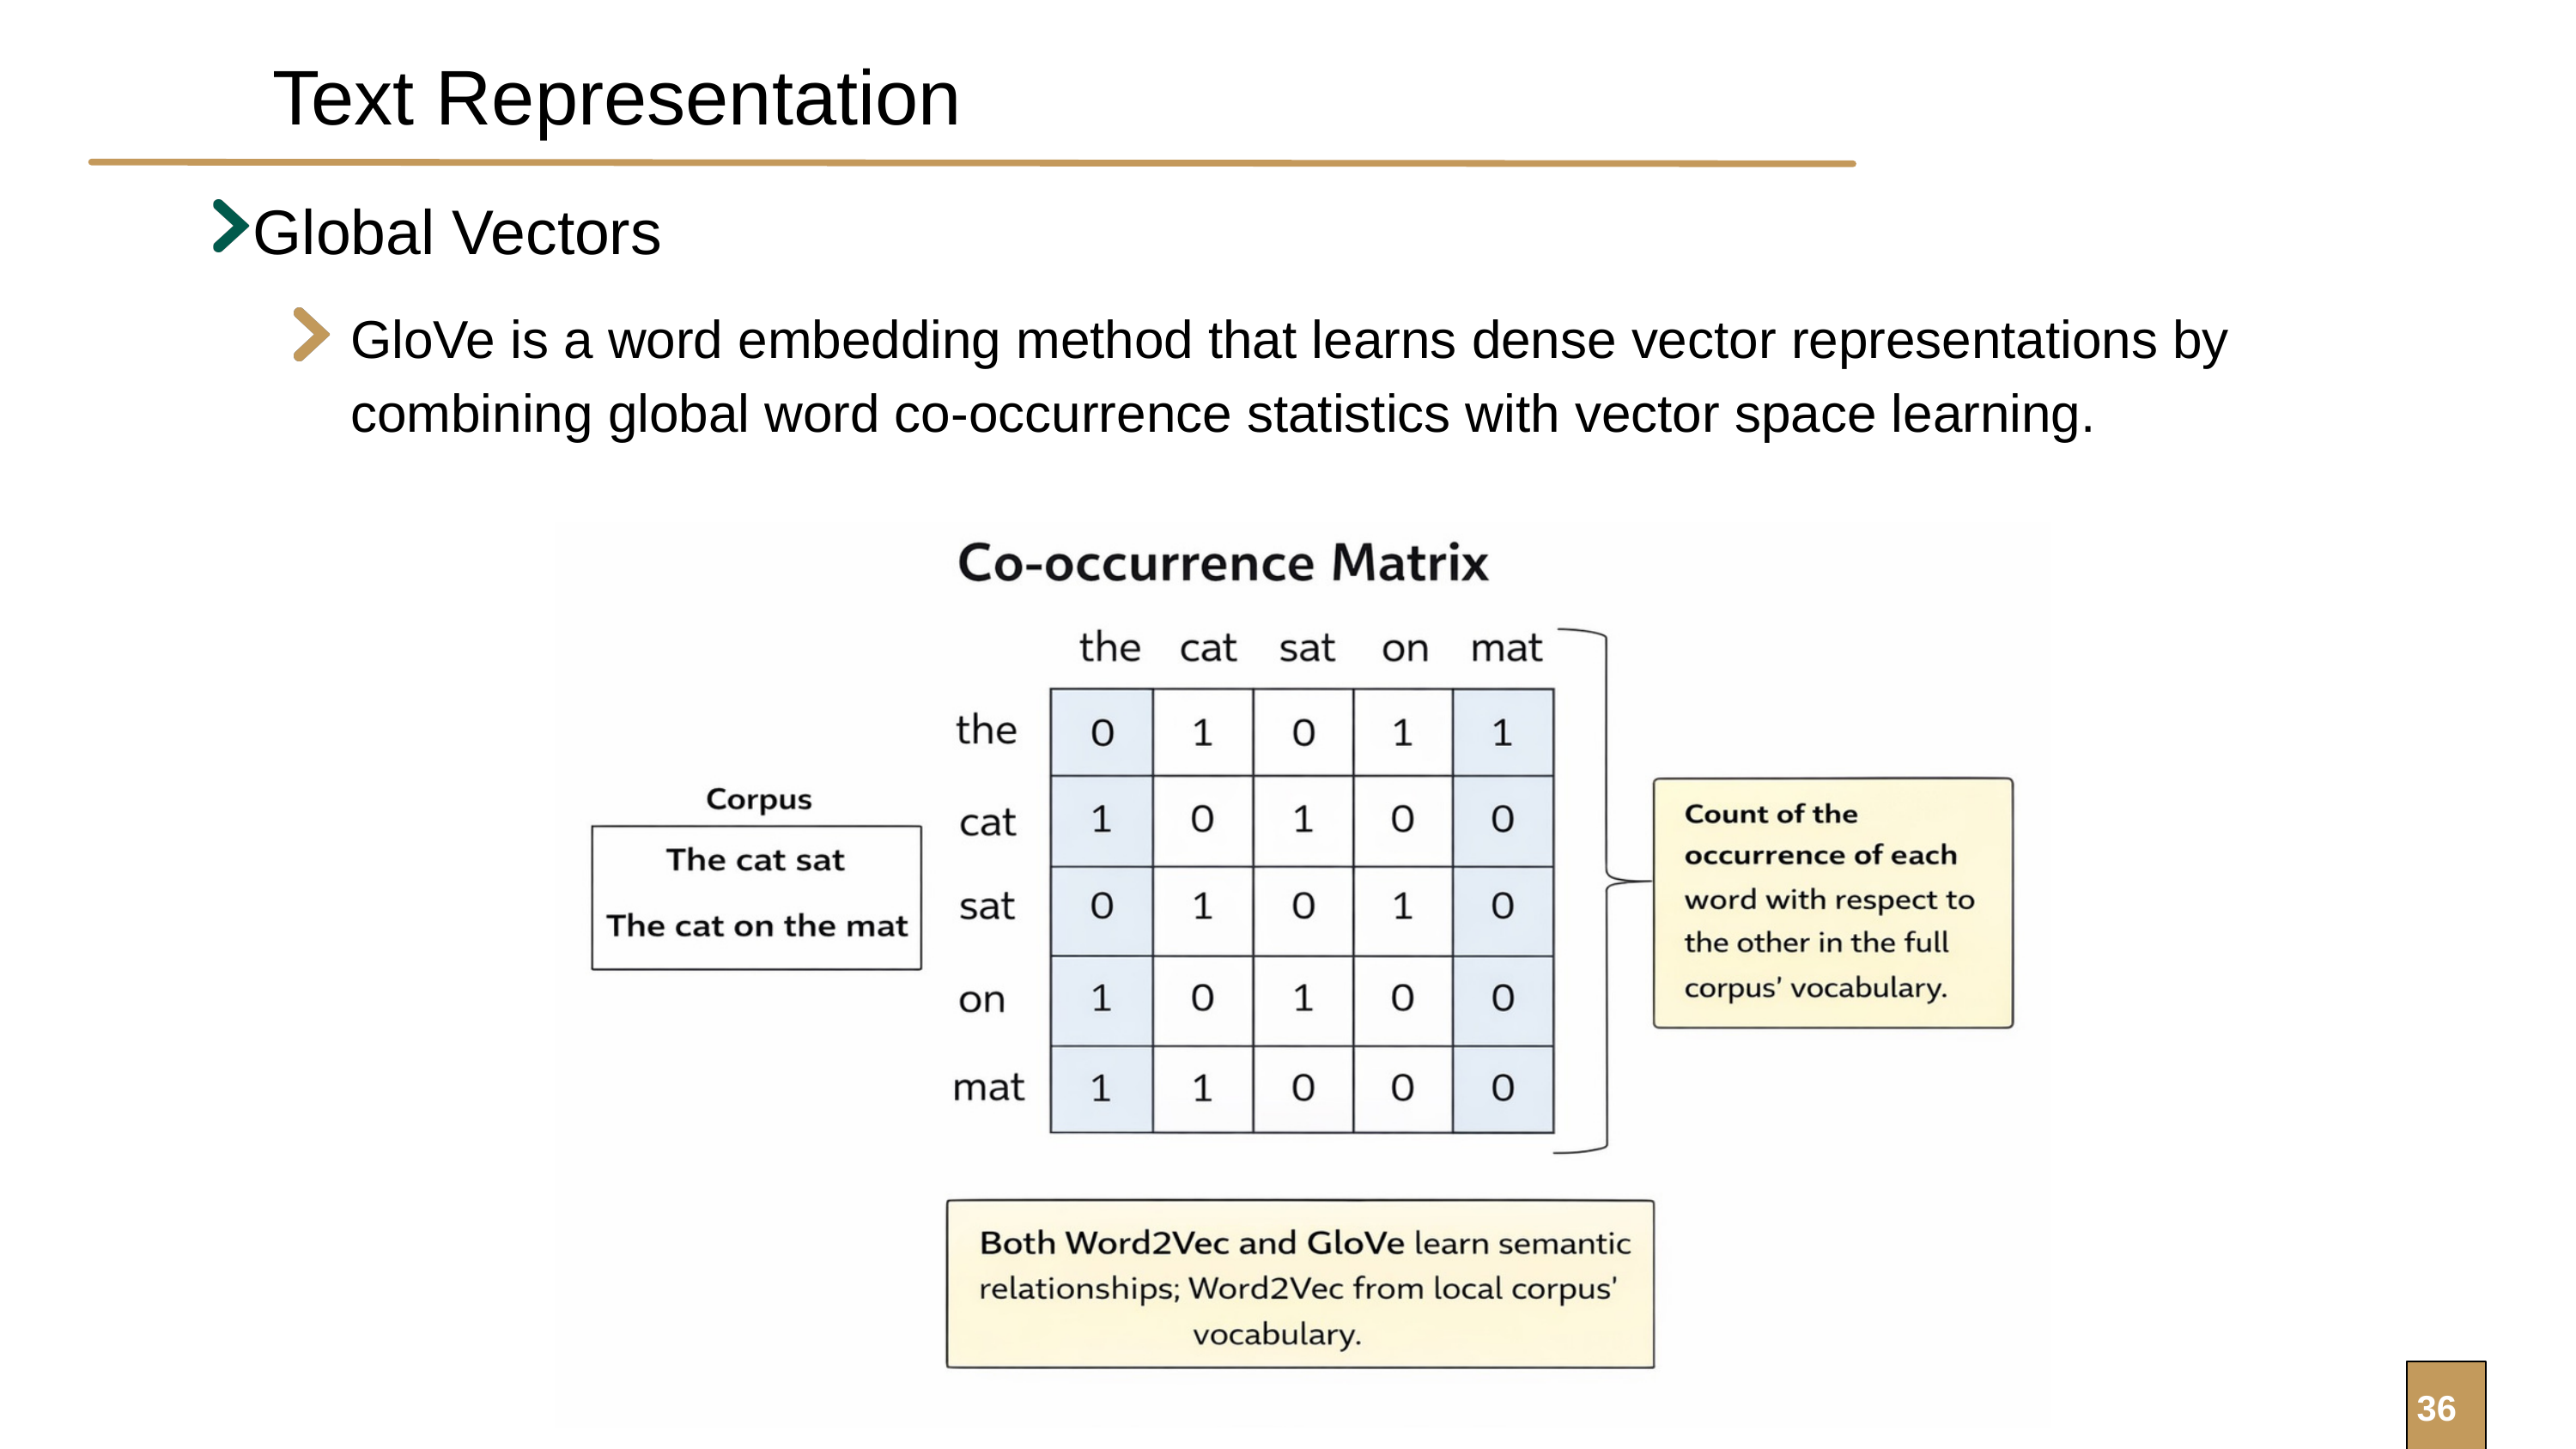

Text Representation

Global Vectors

GloVe is a word embedding method that learns dense vector representations by combining global word co-occurrence statistics with vector space learning.

36